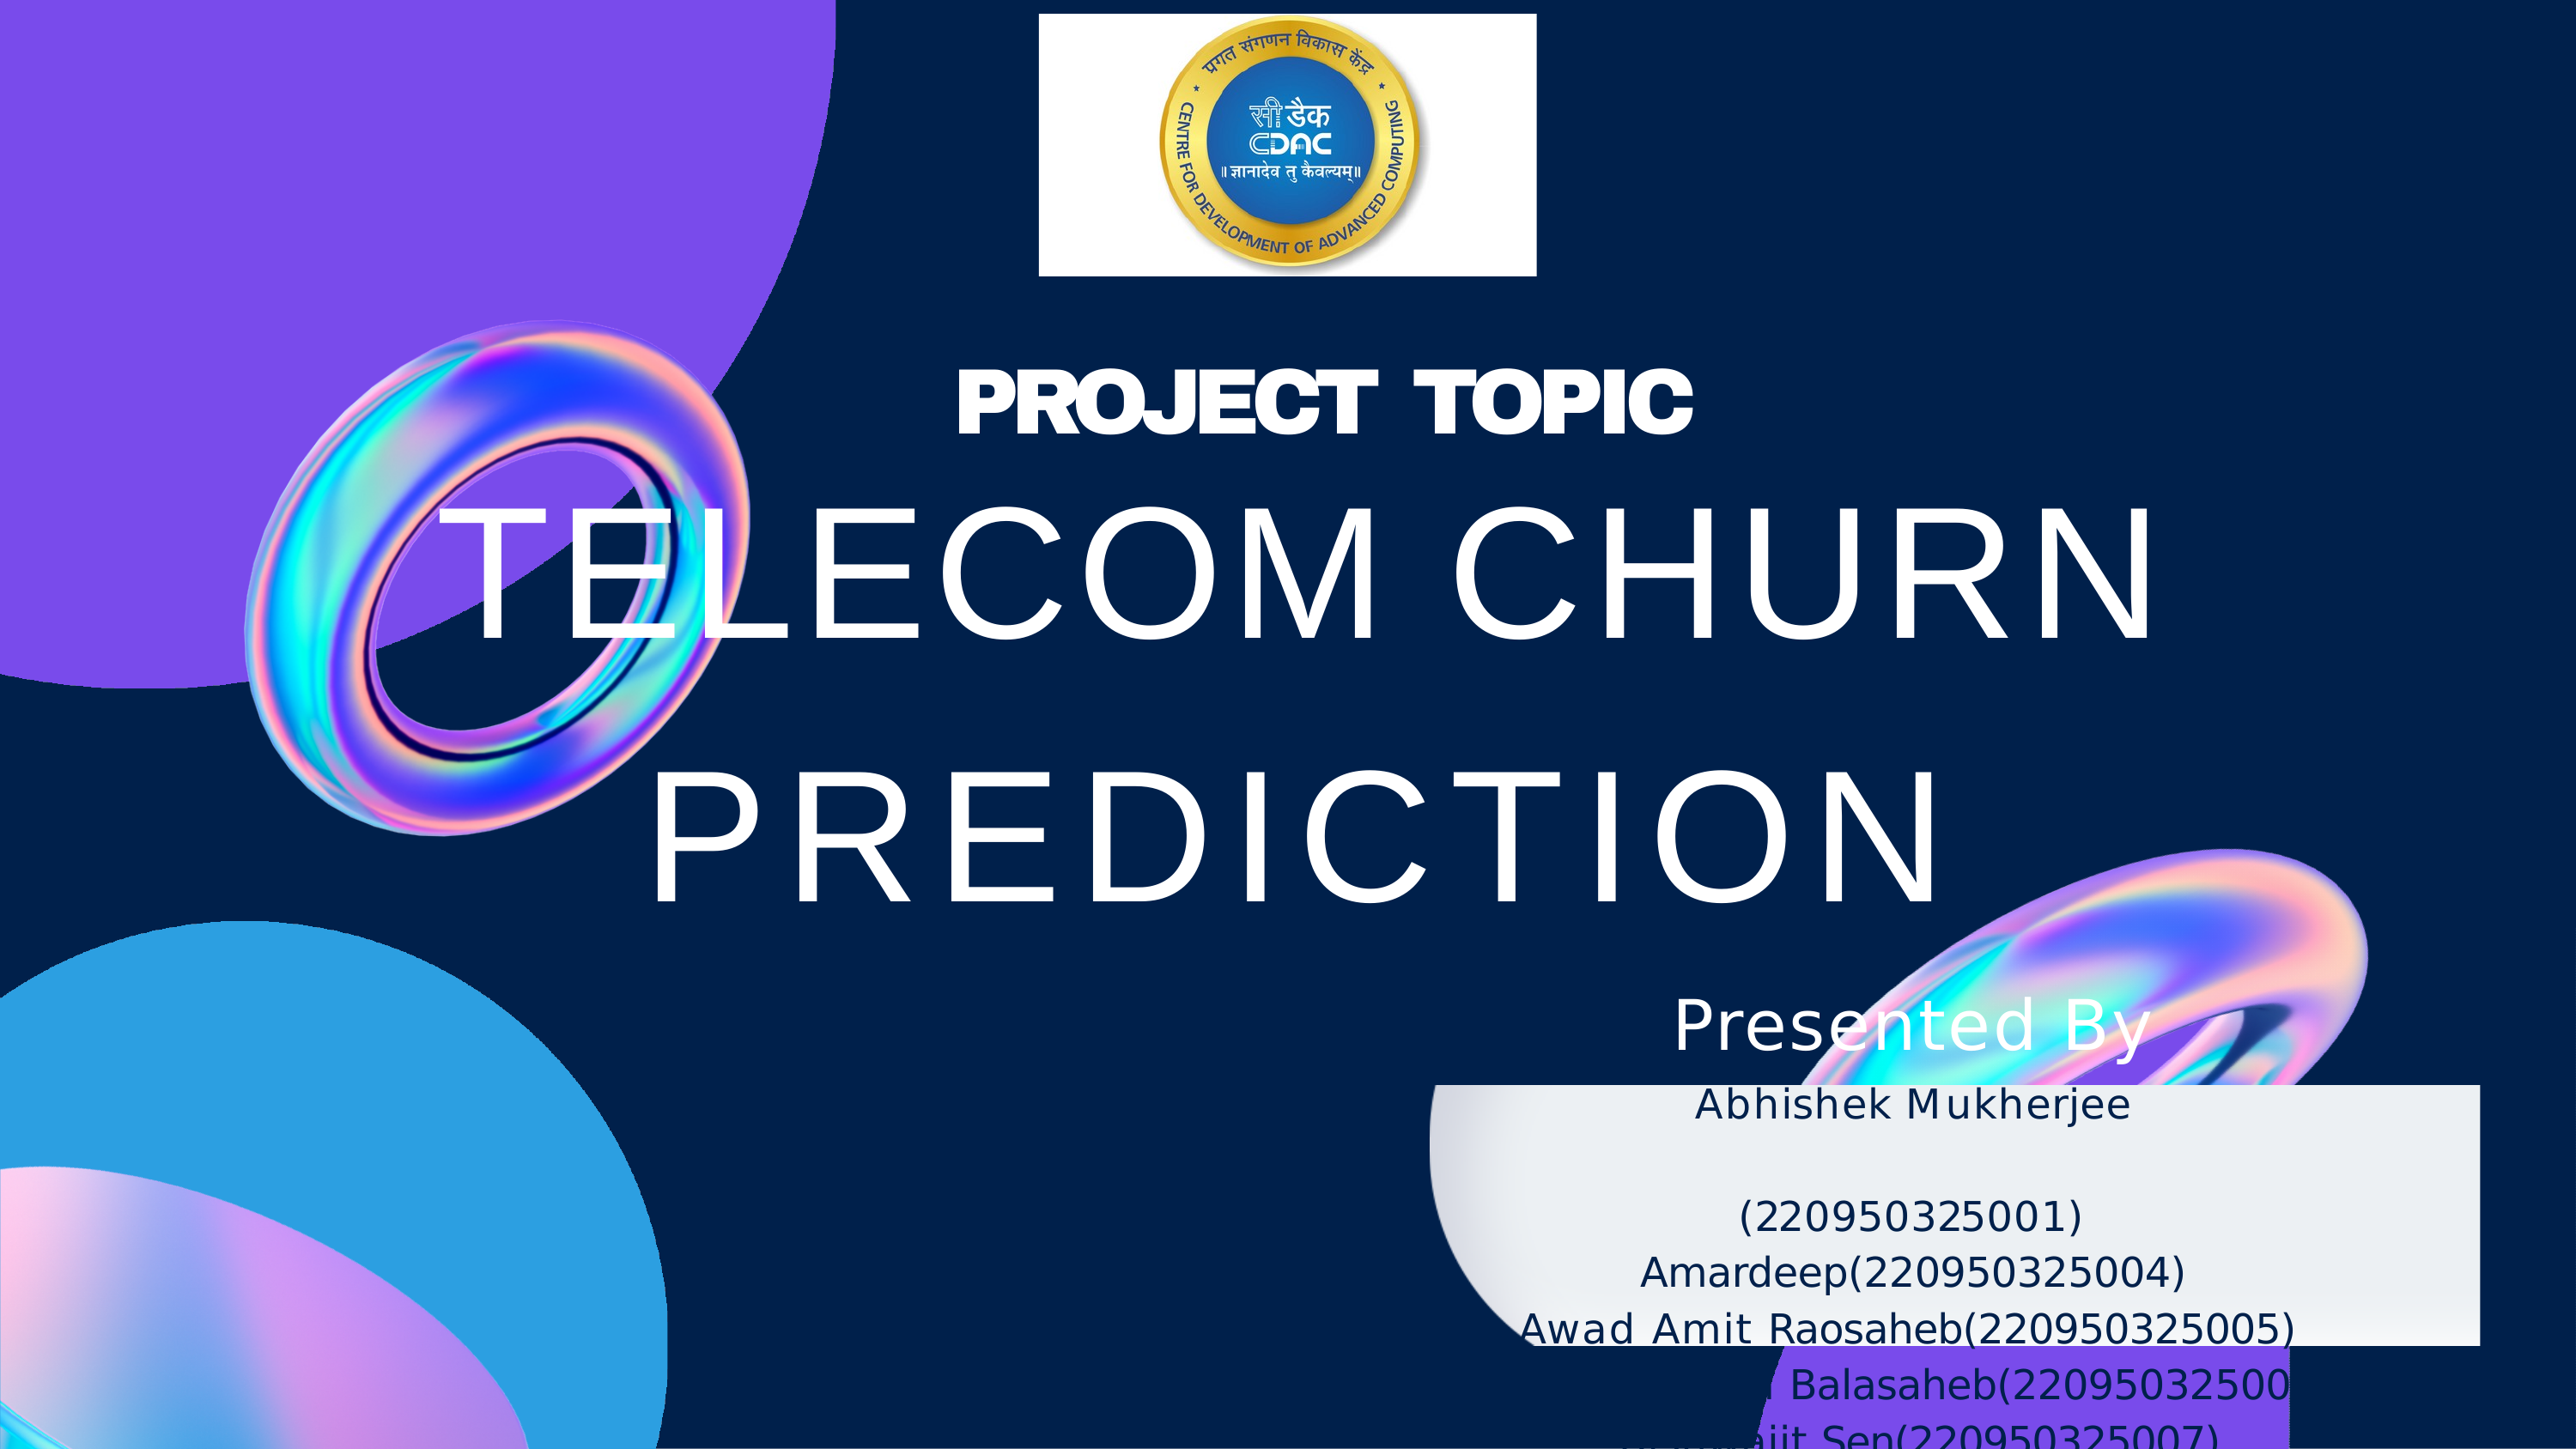

# PROJECT TOPIC
TELECOM CHURN
PREDICTION
Presented By
Abhishek Mukherjee	(220950325001)  Amardeep(220950325004)
Awad Amit Raosaheb(220950325005)  Bakle Yogesh Balasaheb(220950325006)  Bishwajit Sen(220950325007)